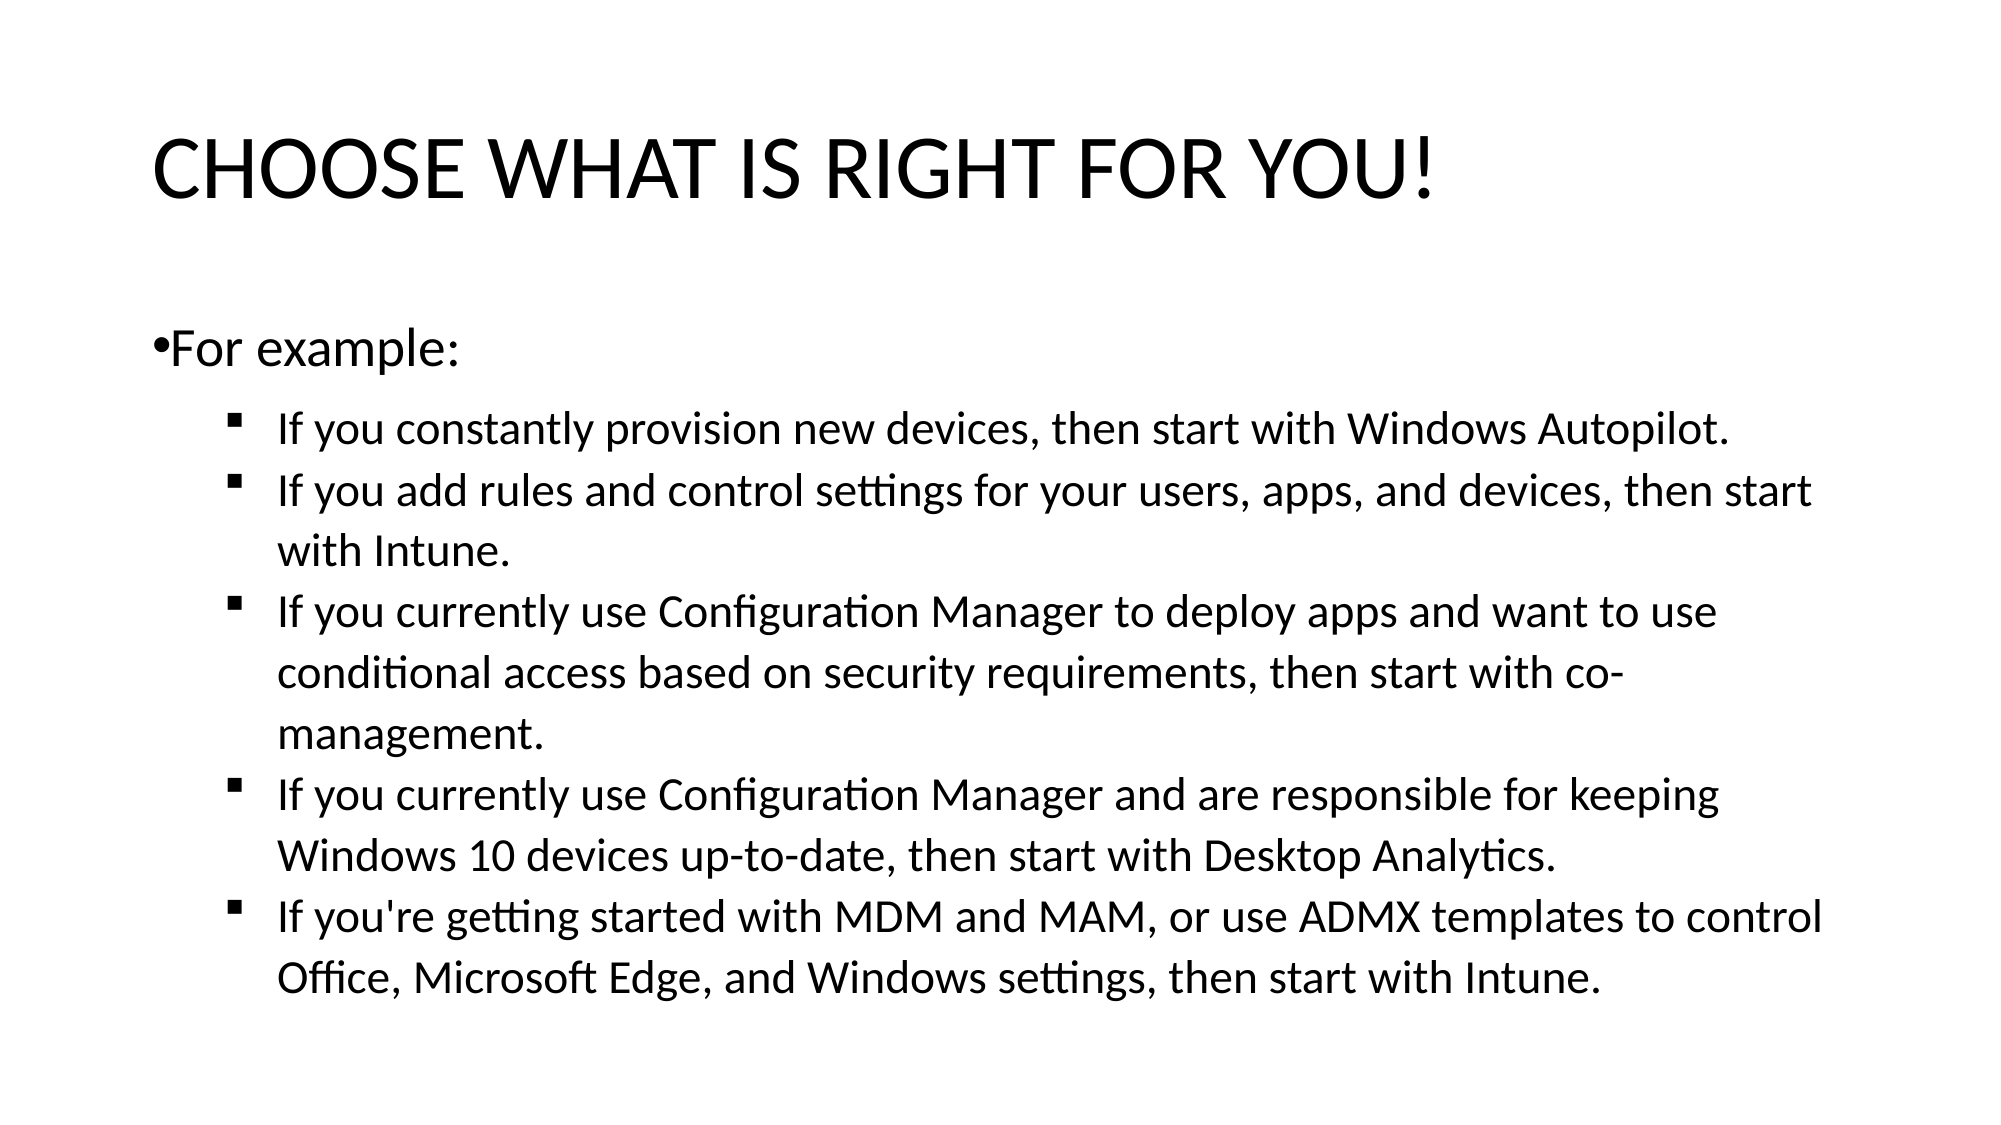

# Choose what is right for you!
For example:
If you constantly provision new devices, then start with Windows Autopilot.
If you add rules and control settings for your users, apps, and devices, then start with Intune.
If you currently use Configuration Manager to deploy apps and want to use conditional access based on security requirements, then start with co-management.
If you currently use Configuration Manager and are responsible for keeping Windows 10 devices up-to-date, then start with Desktop Analytics.
If you're getting started with MDM and MAM, or use ADMX templates to control Office, Microsoft Edge, and Windows settings, then start with Intune.